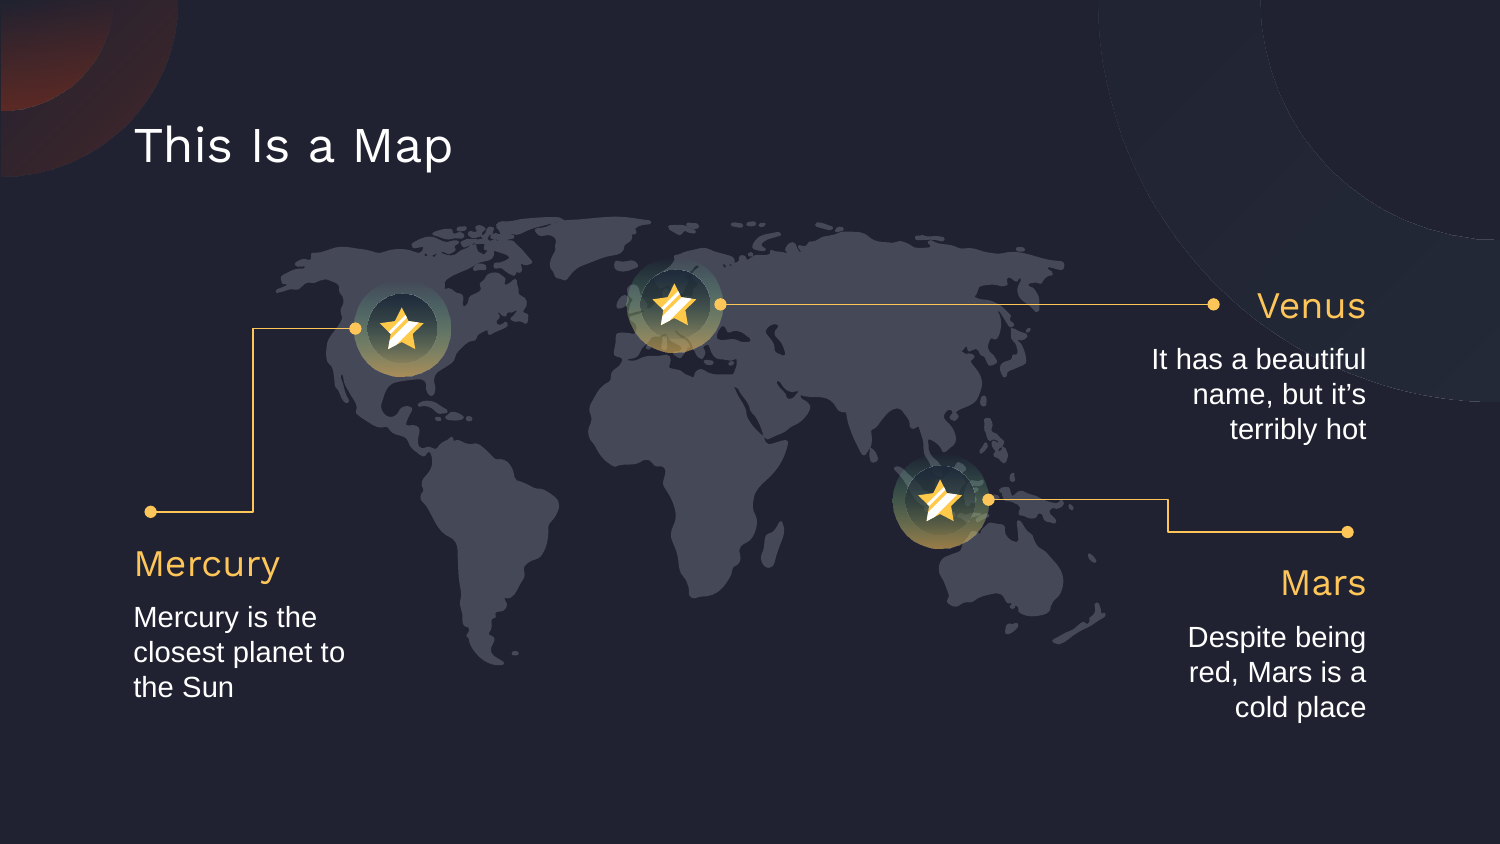

# This Is a Map

Venus

It has a beautiful name, but it’s terribly hot

Mercury
Mars
Mercury is the closest planet to the Sun
Despite being red, Mars is a cold place